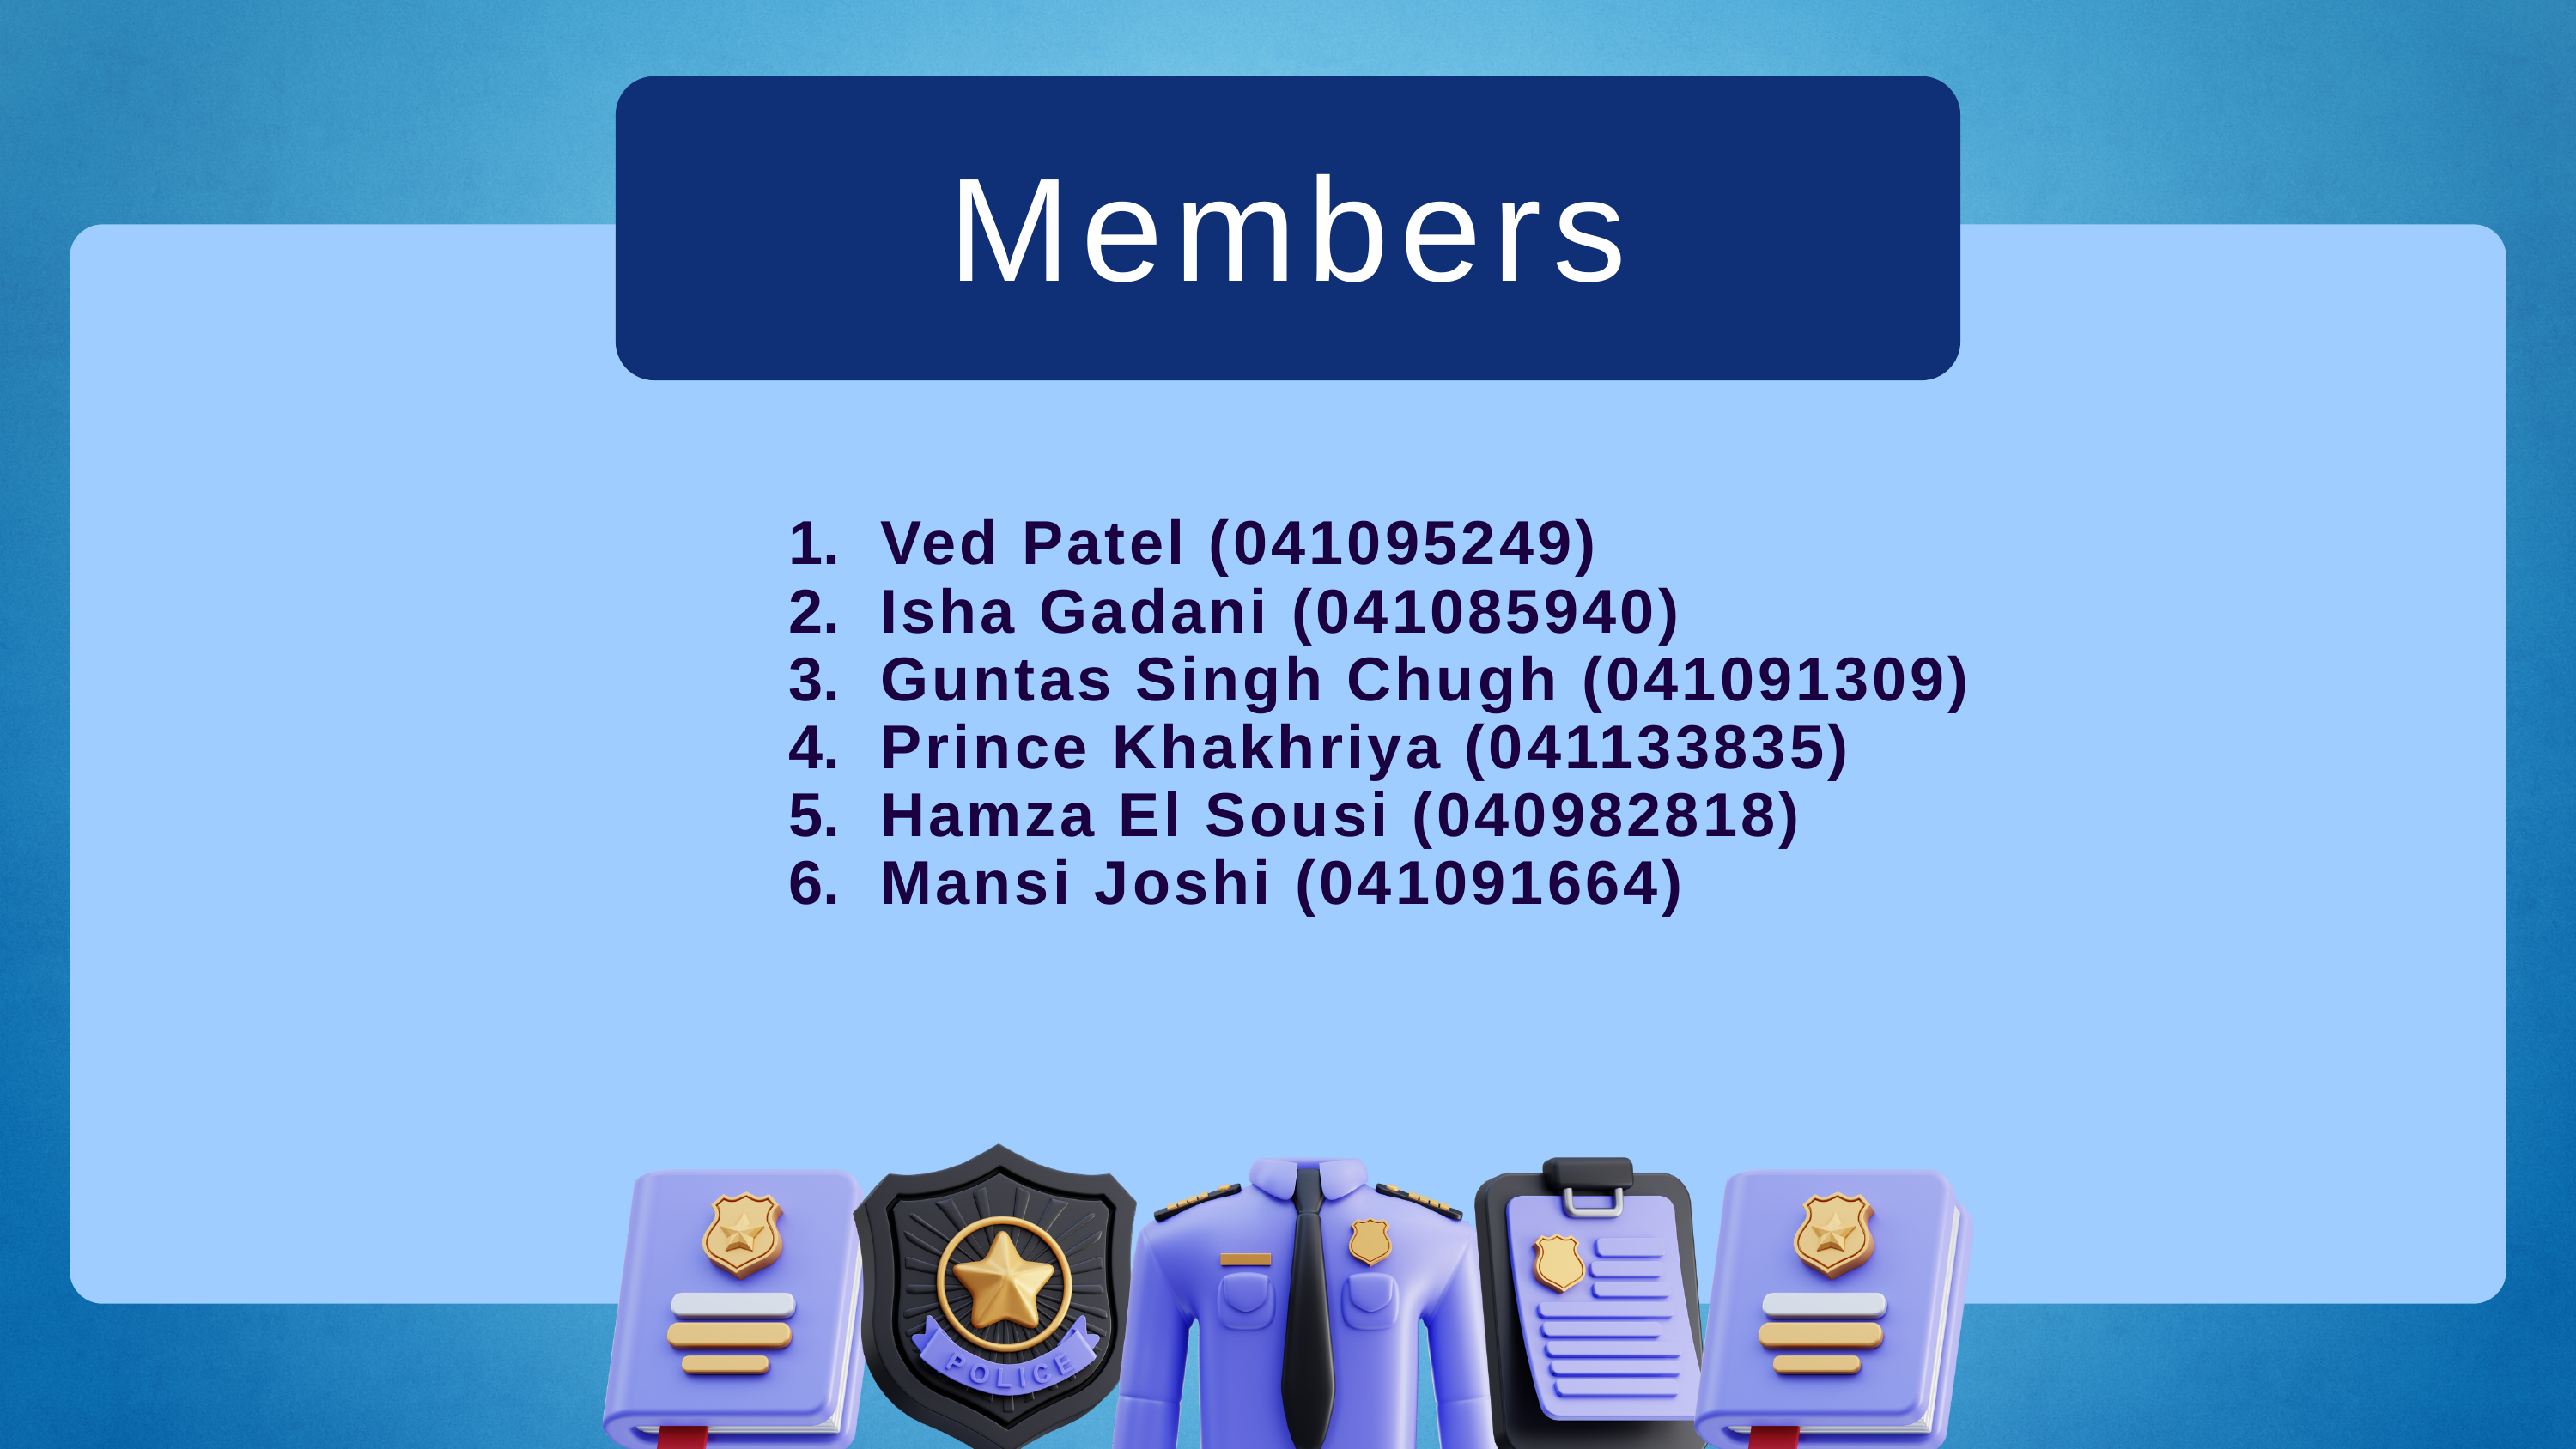

Members

Ved Patel (041095249)
Isha Gadani (041085940)
Guntas Singh Chugh (041091309)
Prince Khakhriya (041133835)
Hamza El Sousi (040982818)
Mansi Joshi (041091664)